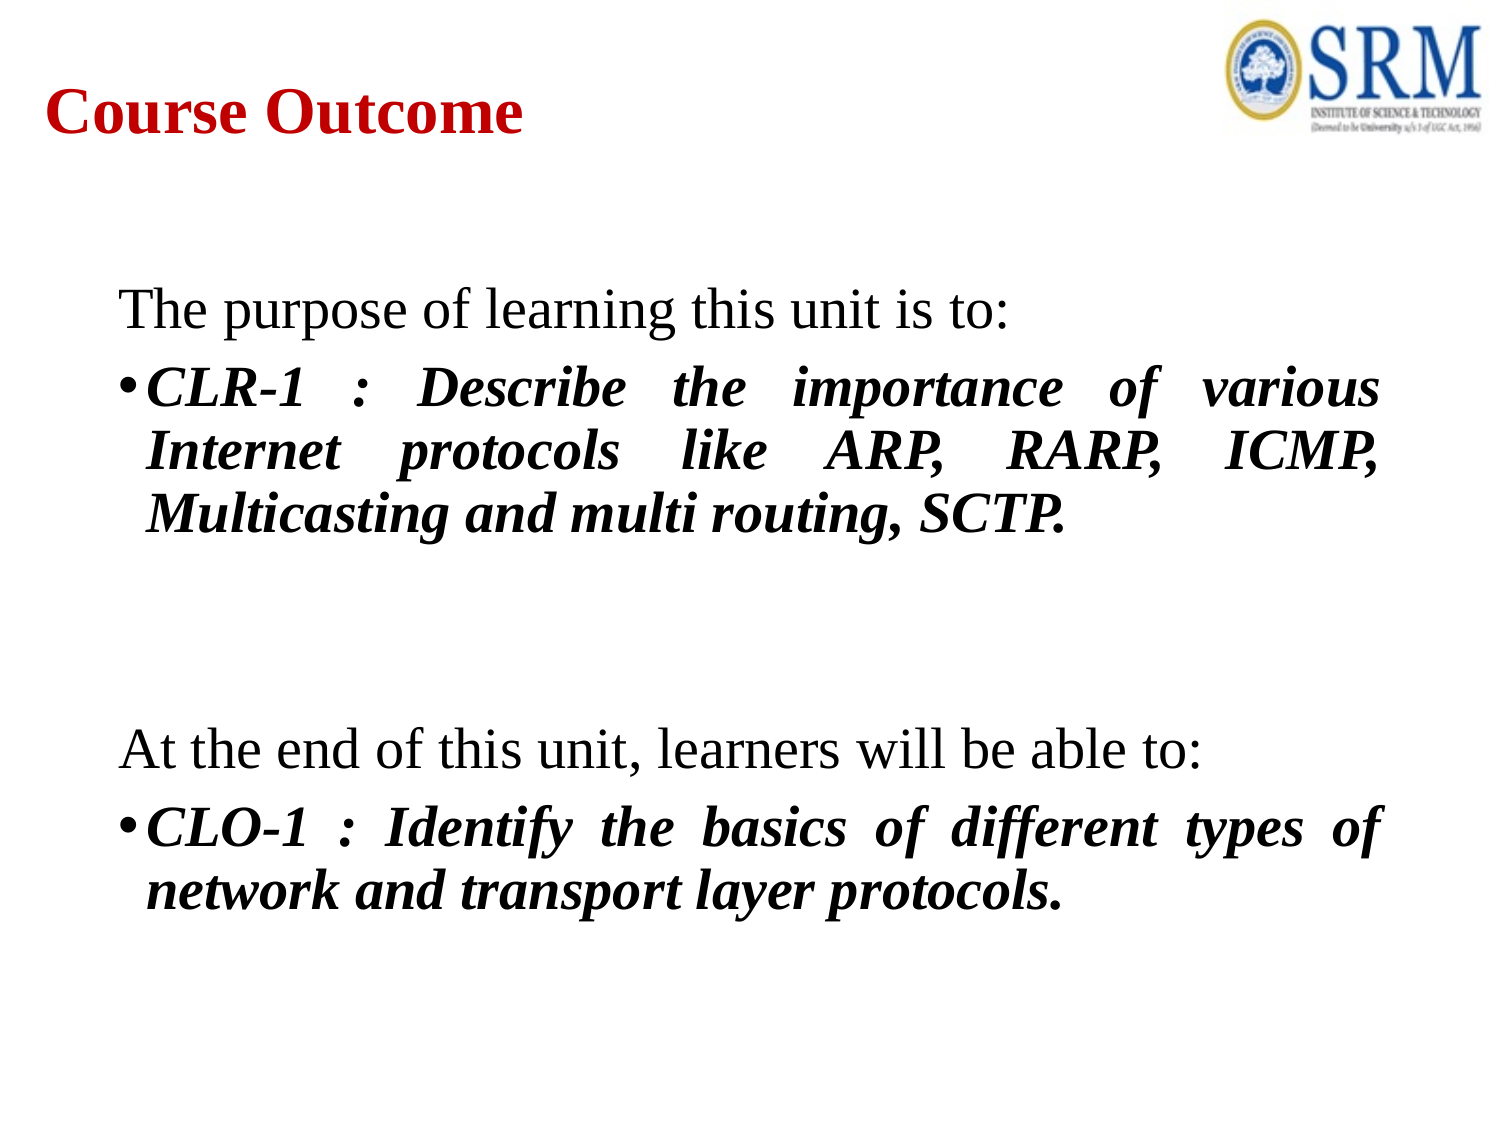

# Course Outcome

The purpose of learning this unit is to:
CLR-1 : Describe the importance of various Internet protocols like ARP, RARP, ICMP, Multicasting and multi routing, SCTP.

At the end of this unit, learners will be able to:
CLO-1 : Identify the basics of different types of network and transport layer protocols.